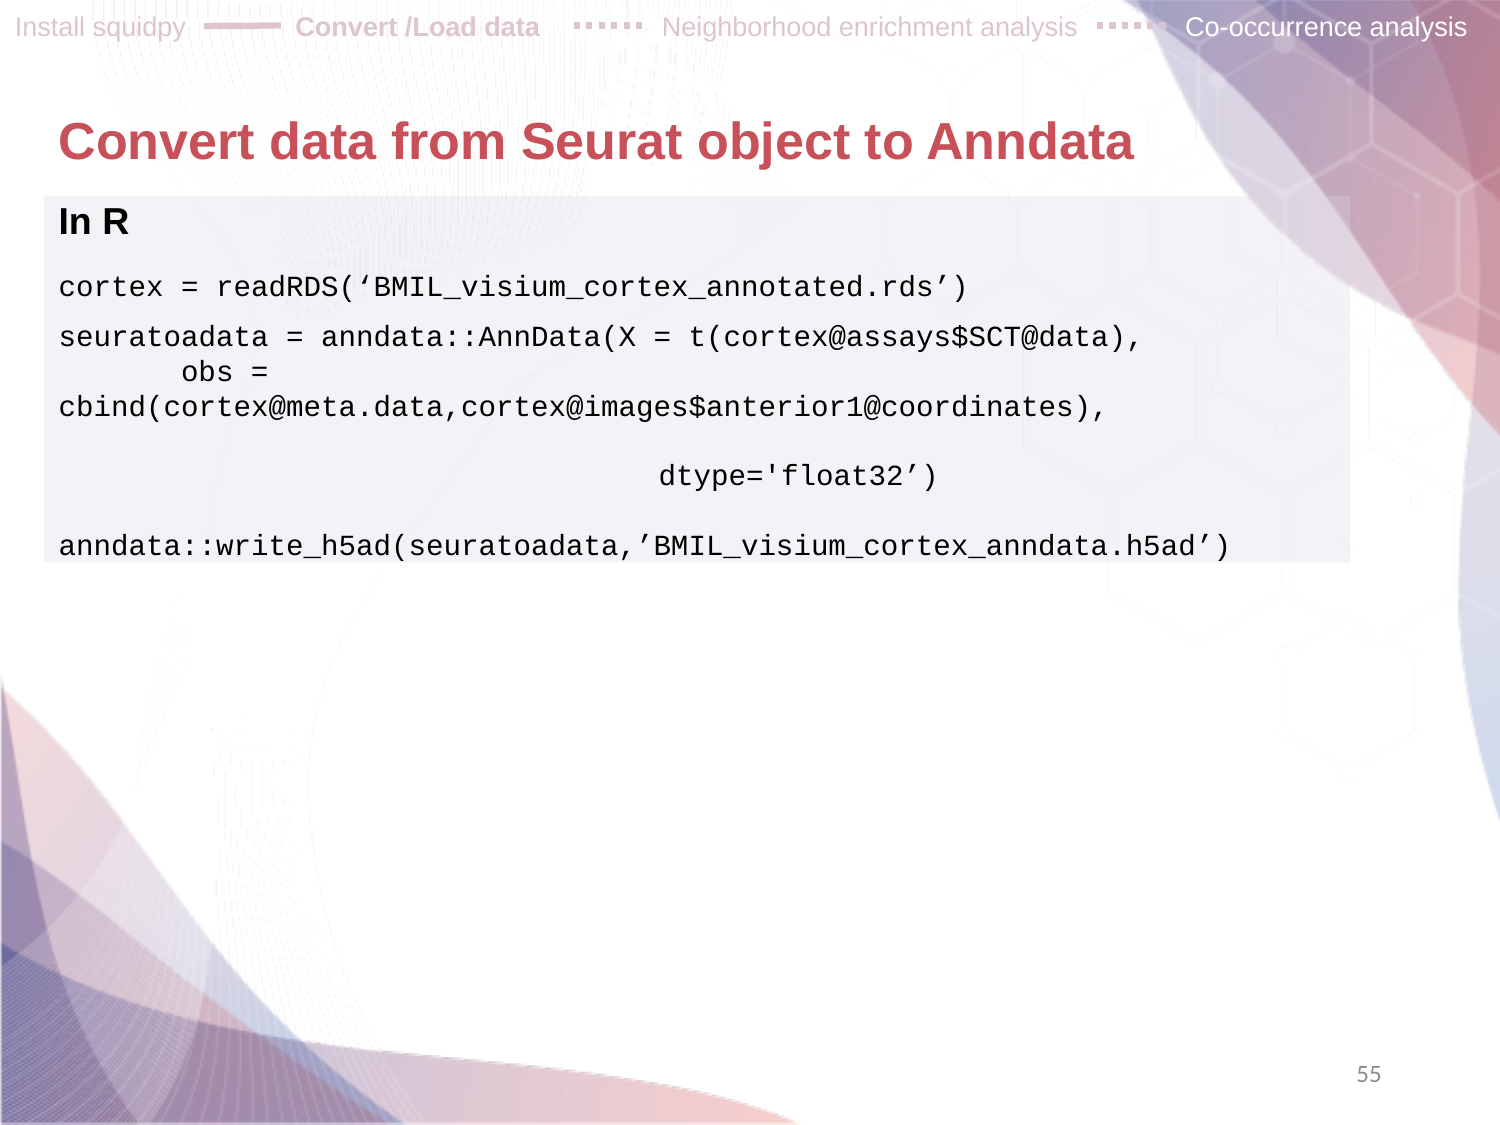

Install squidpy
Convert /Load data
Neighborhood enrichment analysis
Co-occurrence analysis
# Convert data from Seurat object to Anndata
In R

cortex = readRDS(‘BMIL_visium_cortex_annotated.rds’)

seuratoadata = anndata::AnnData(X = t(cortex@assays$SCT@data),
       obs = cbind(cortex@meta.data,cortex@images$anterior1@coordinates), 													dtype='float32’)

anndata::write_h5ad(seuratoadata,’BMIL_visium_cortex_anndata.h5ad’)
55